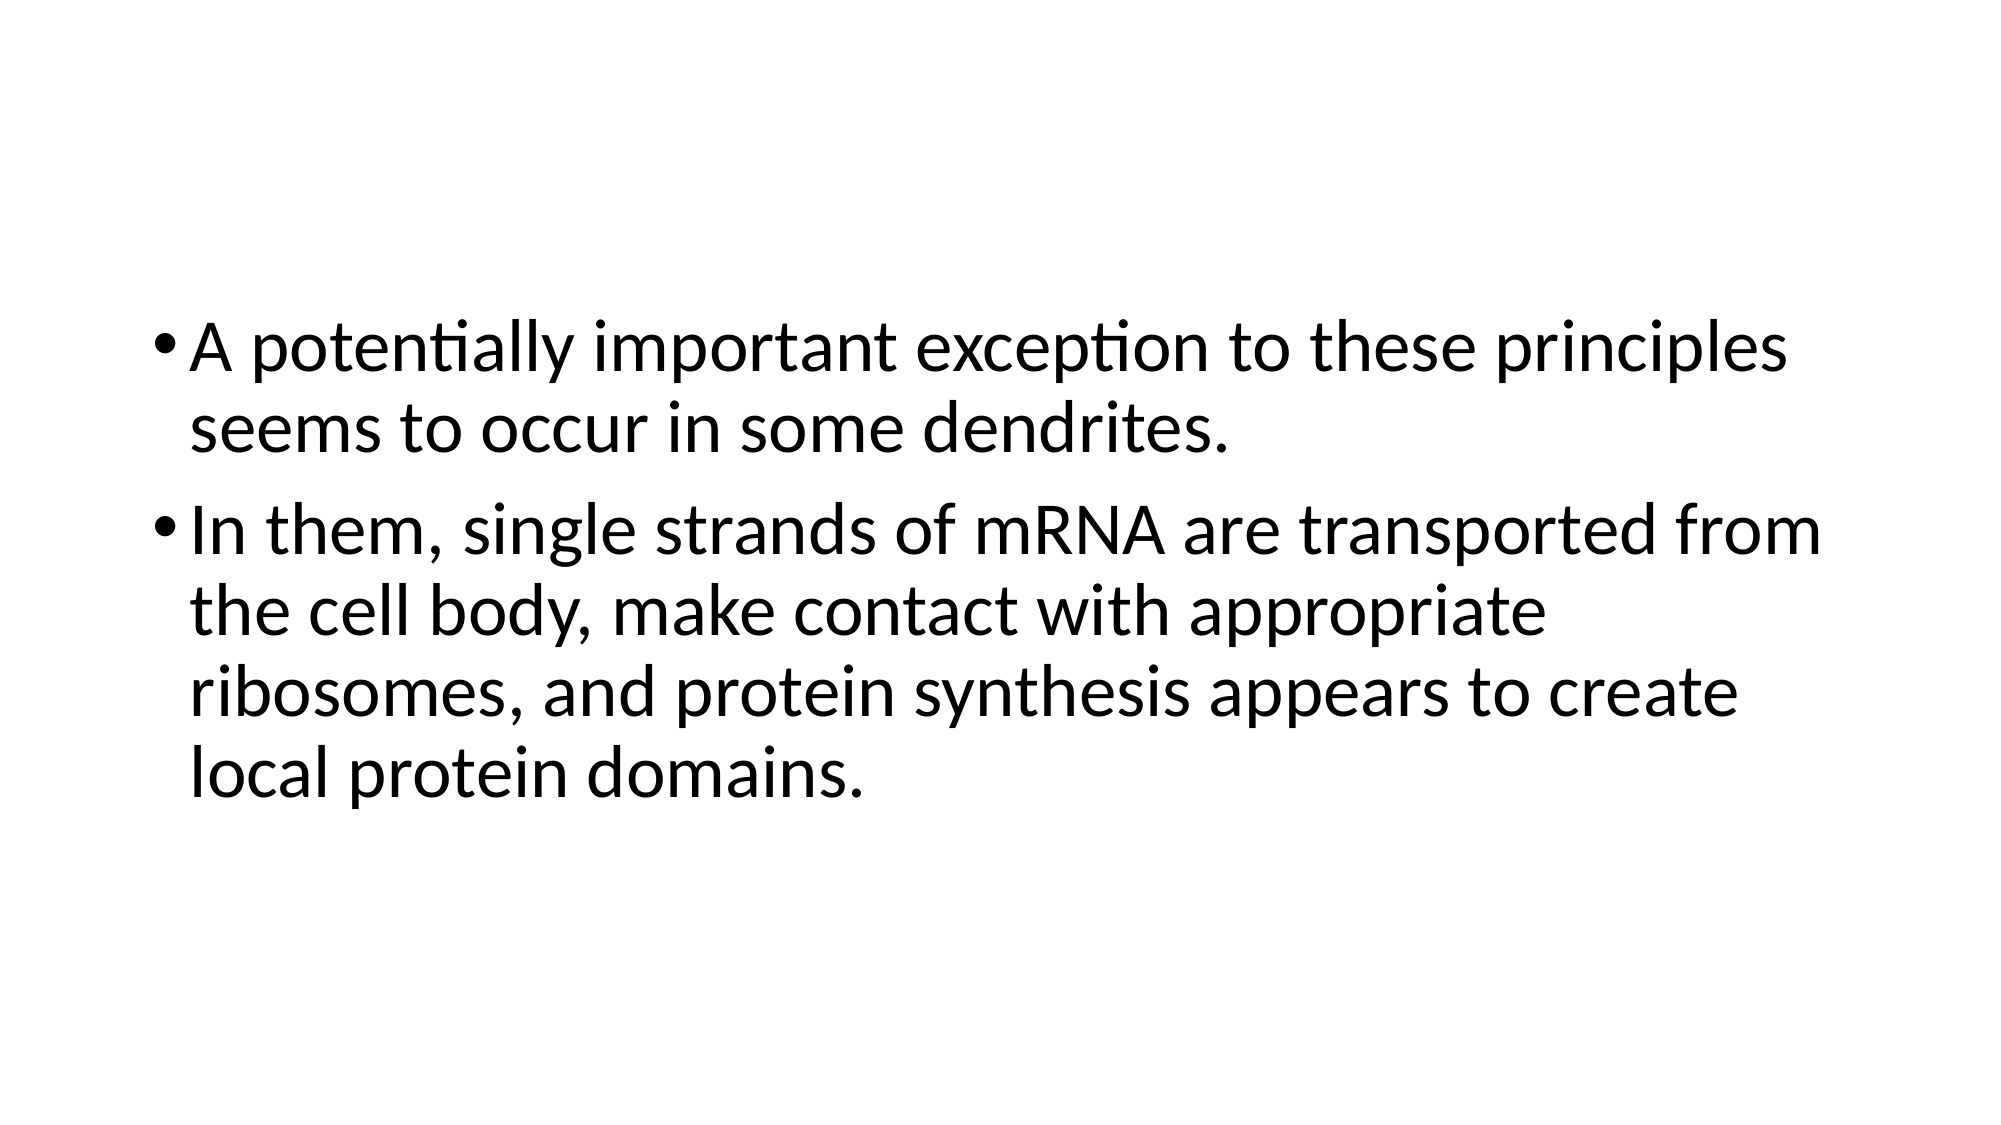

#
A potentially important exception to these principles seems to occur in some dendrites.
In them, single strands of mRNA are transported from the cell body, make contact with appropriate ribosomes, and protein synthesis appears to create local protein domains.